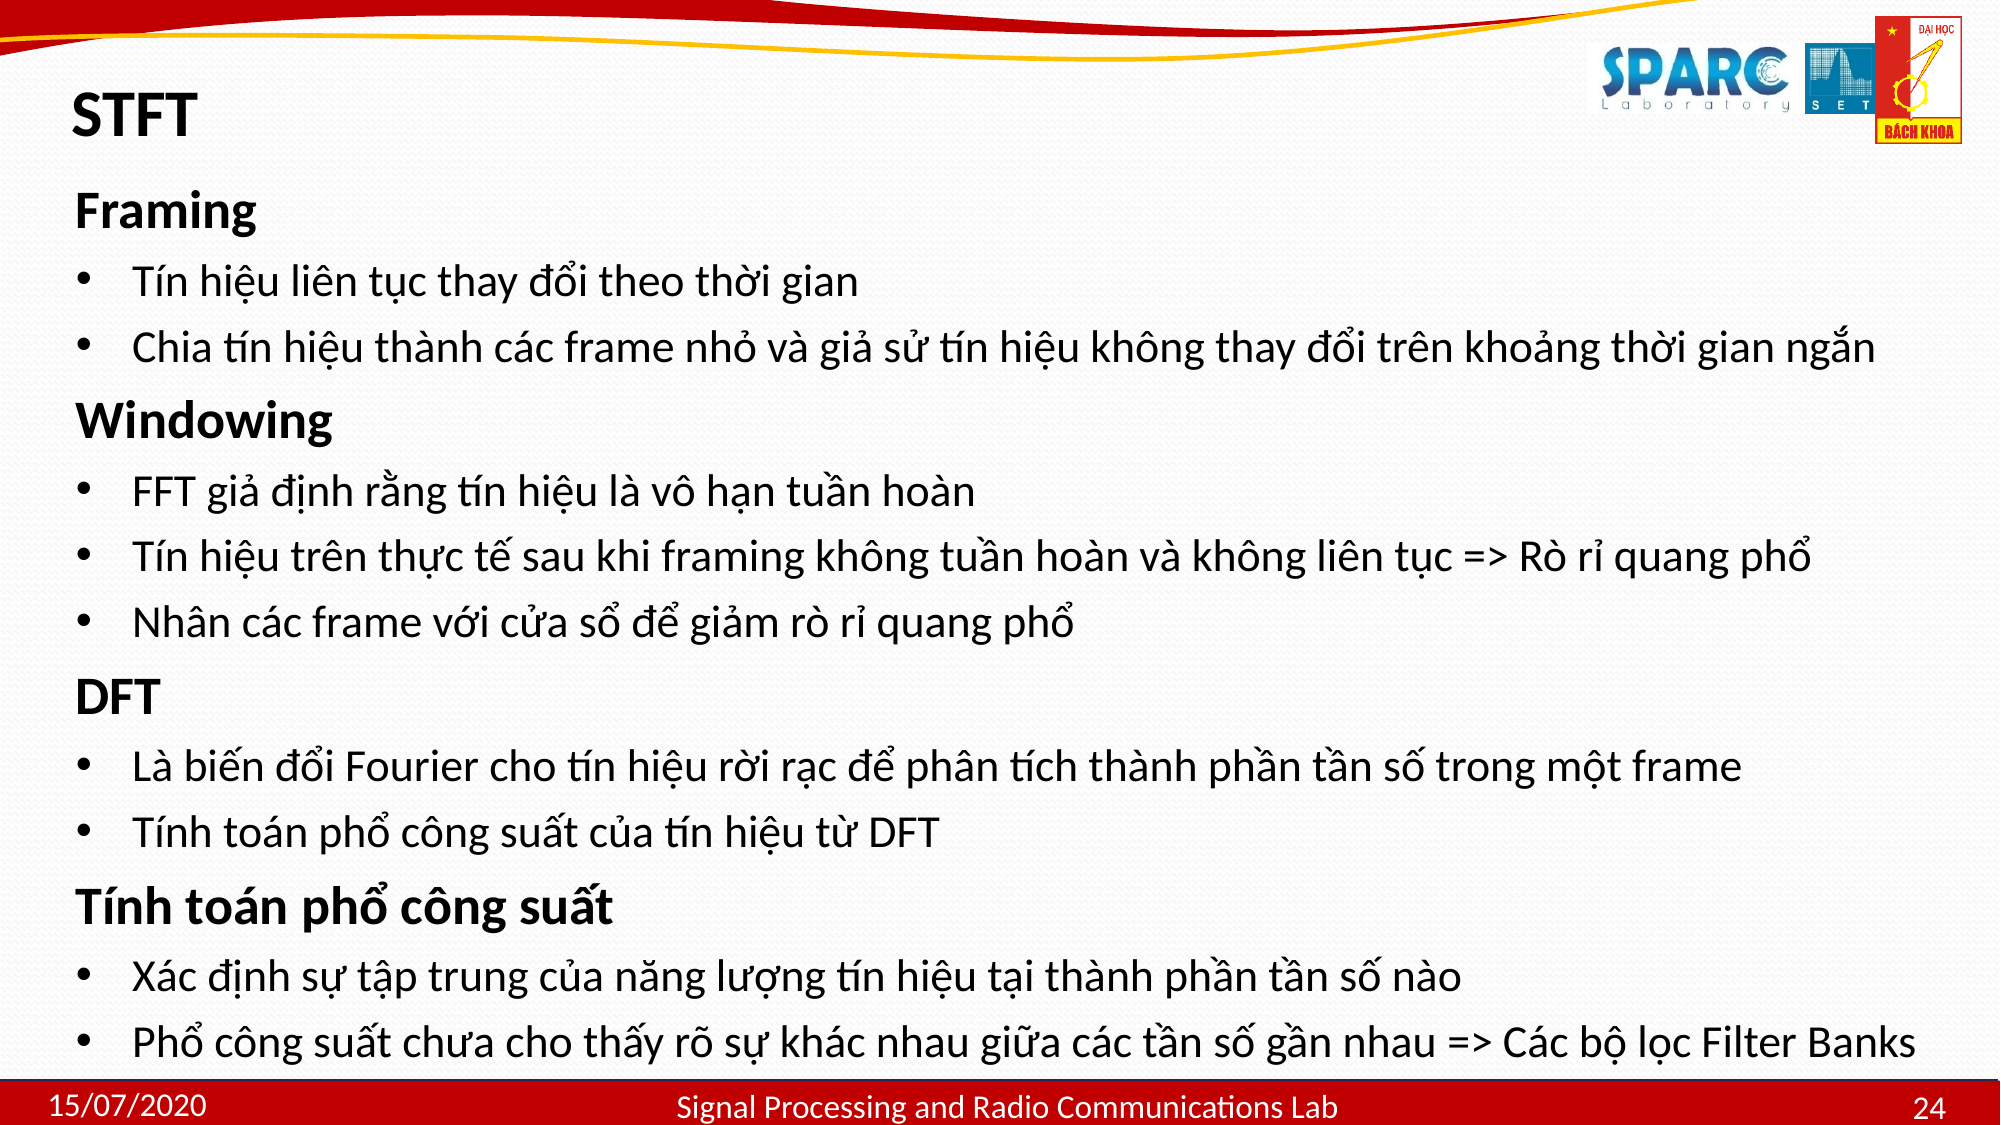

STFT
Framing
Tín hiệu liên tục thay đổi theo thời gian
Chia tín hiệu thành các frame nhỏ và giả sử tín hiệu không thay đổi trên khoảng thời gian ngắn
Windowing
FFT giả định rằng tín hiệu là vô hạn tuần hoàn
Tín hiệu trên thực tế sau khi framing không tuần hoàn và không liên tục => Rò rỉ quang phổ
Nhân các frame với cửa sổ để giảm rò rỉ quang phổ
DFT
Là biến đổi Fourier cho tín hiệu rời rạc để phân tích thành phần tần số trong một frame
Tính toán phổ công suất của tín hiệu từ DFT
Tính toán phổ công suất
Xác định sự tập trung của năng lượng tín hiệu tại thành phần tần số nào
Phổ công suất chưa cho thấy rõ sự khác nhau giữa các tần số gần nhau => Các bộ lọc Filter Banks
15/07/2020
Signal Processing and Radio Communications Lab
24